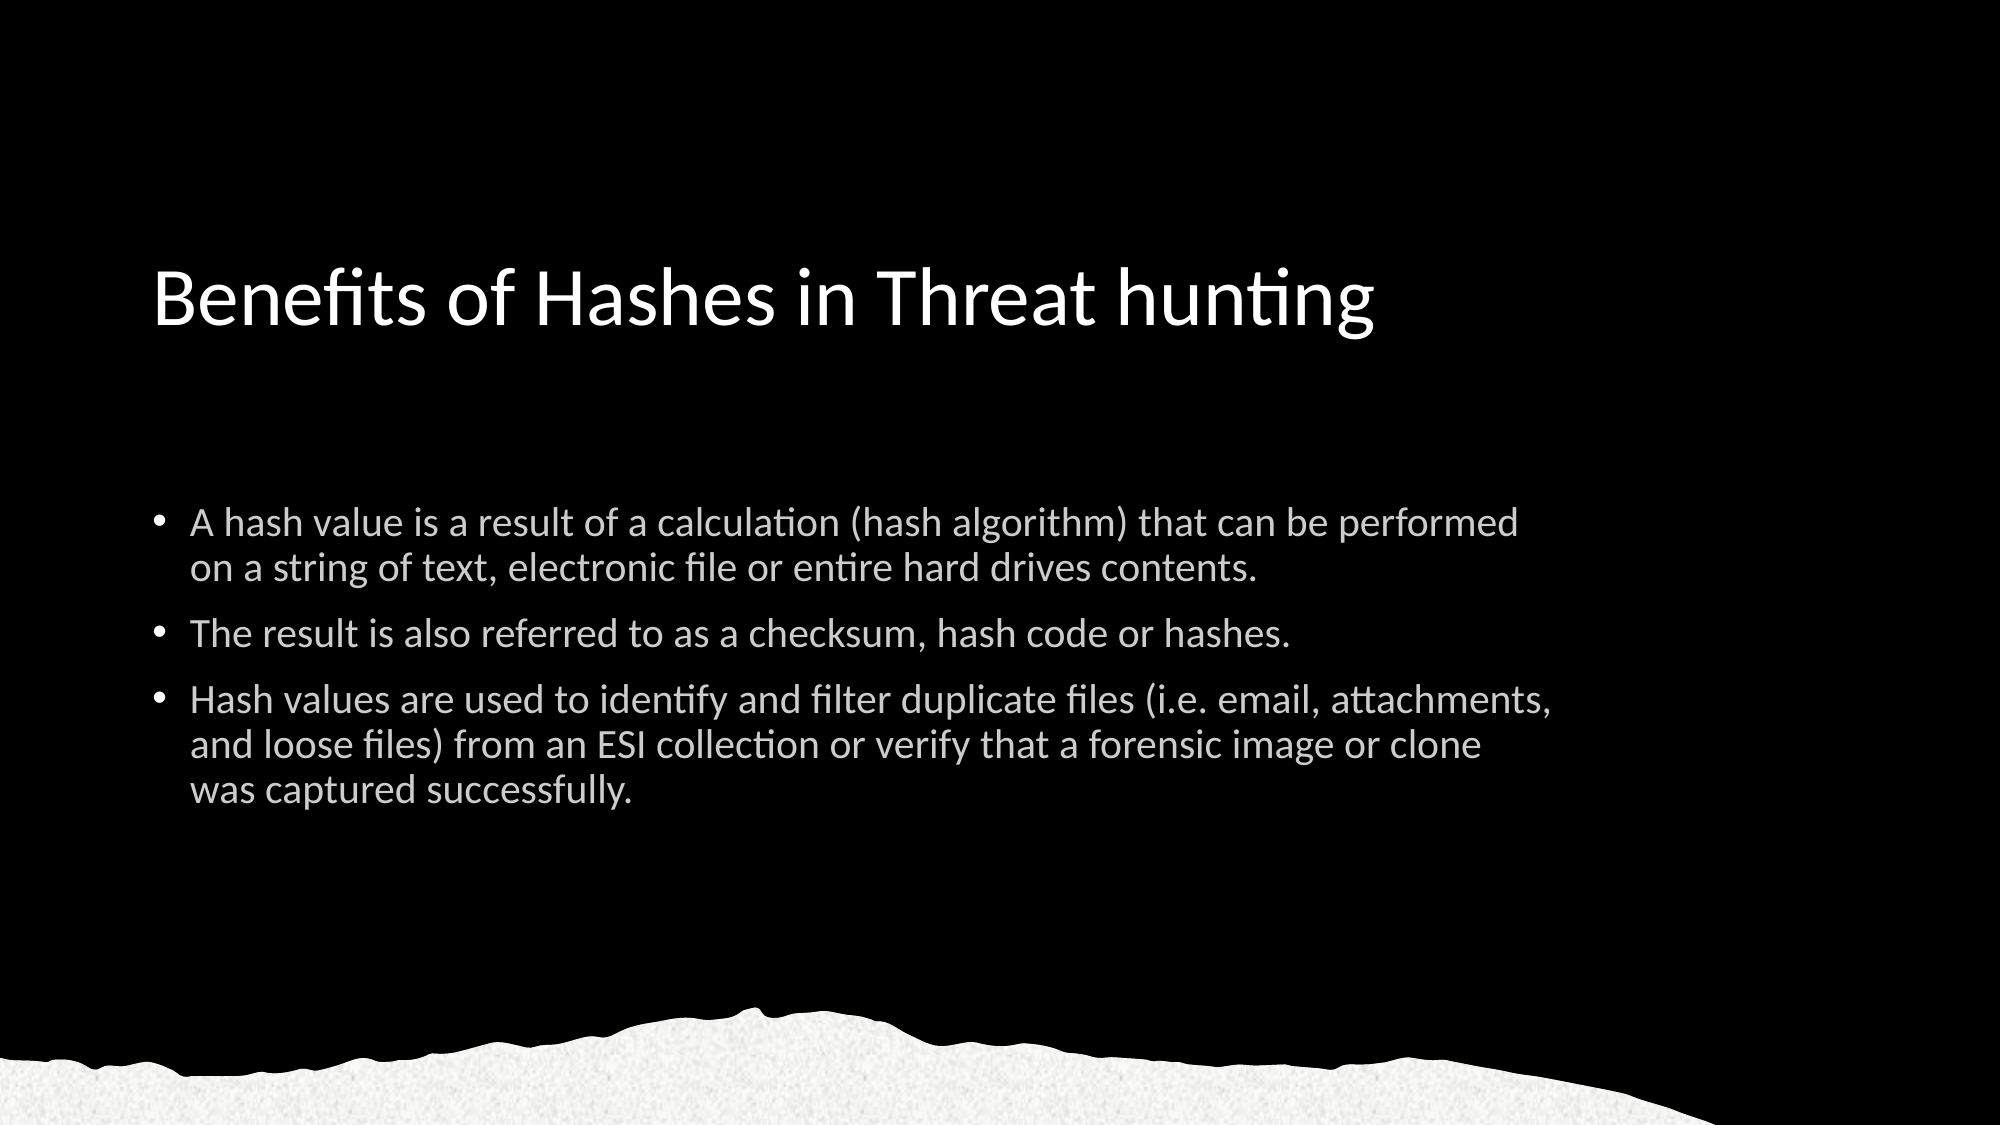

# Benefits of Hashes in Threat hunting
A hash value is a result of a calculation (hash algorithm) that can be performed on a string of text, electronic file or entire hard drives contents.
The result is also referred to as a checksum, hash code or hashes.
Hash values are used to identify and filter duplicate files (i.e. email, attachments, and loose files) from an ESI collection or verify that a forensic image or clone was captured successfully.